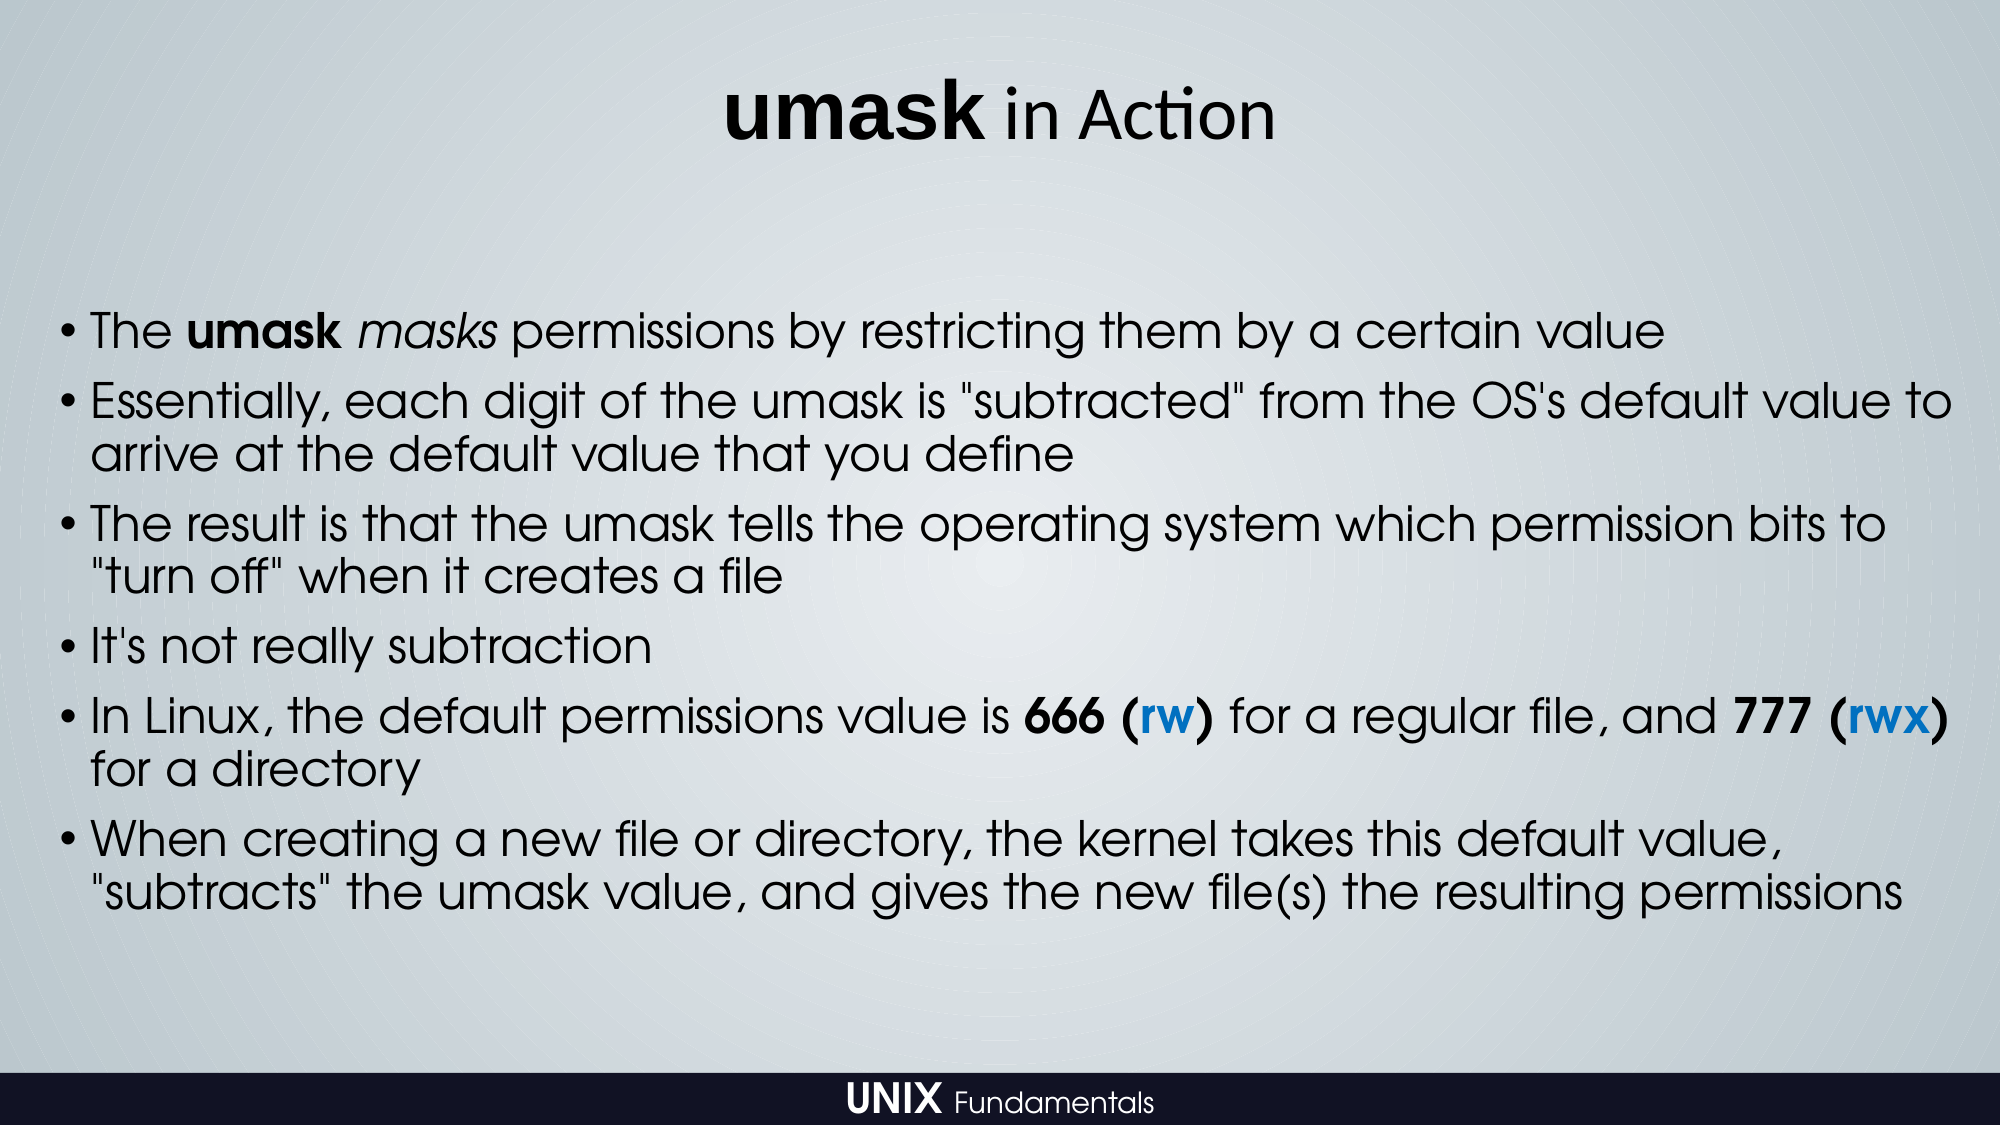

# umask in Action
The umask masks permissions by restricting them by a certain value
Essentially, each digit of the umask is "subtracted" from the OS's default value to arrive at the default value that you define
The result is that the umask tells the operating system which permission bits to "turn off" when it creates a file
It's not really subtraction
In Linux, the default permissions value is 666 (rw) for a regular file, and 777 (rwx) for a directory
When creating a new file or directory, the kernel takes this default value, "subtracts" the umask value, and gives the new file(s) the resulting permissions